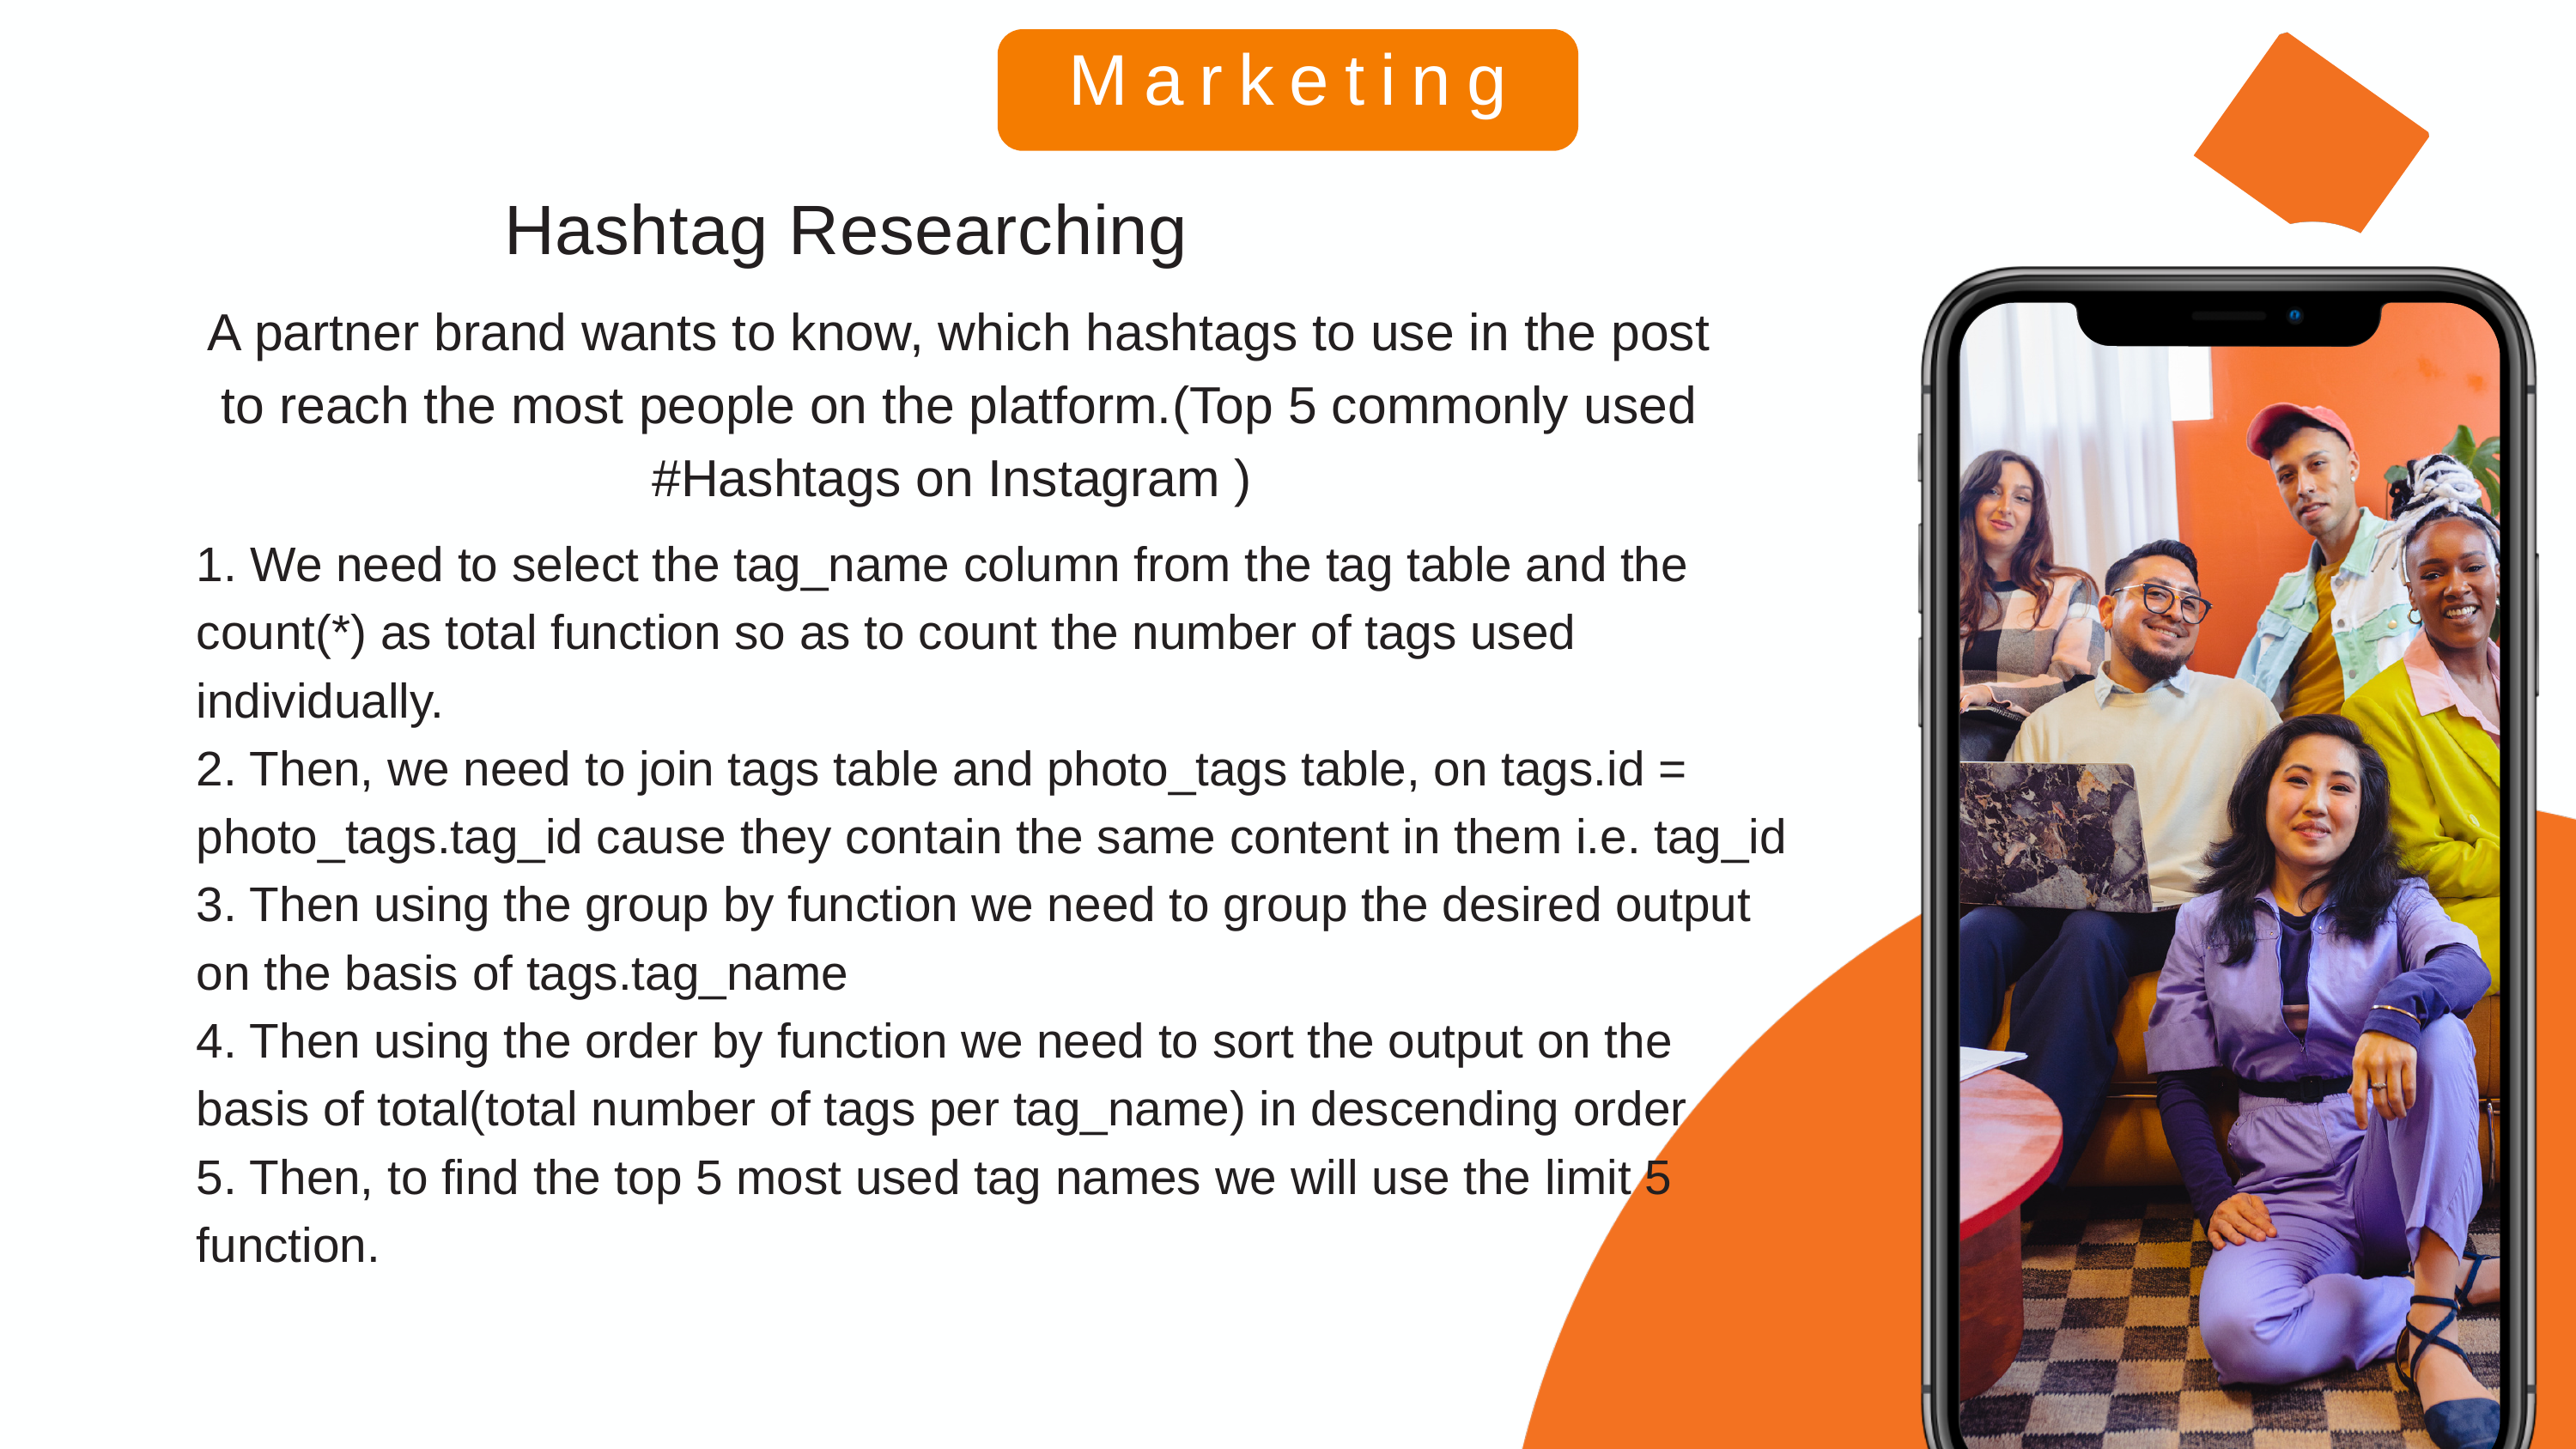

Marketing

Hashtag Researching

A partner brand wants to know, which hashtags to use in the post to reach the most people on the platform.(Top 5 commonly used #Hashtags on Instagram )
1. We need to select the tag_name column from the tag table and the count(*) as total function so as to count the number of tags used individually.
2. Then, we need to join tags table and photo_tags table, on tags.id = photo_tags.tag_id cause they contain the same content in them i.e. tag_id
3. Then using the group by function we need to group the desired output on the basis of tags.tag_name
4. Then using the order by function we need to sort the output on the basis of total(total number of tags per tag_name) in descending order
5. Then, to find the top 5 most used tag names we will use the limit 5 function.